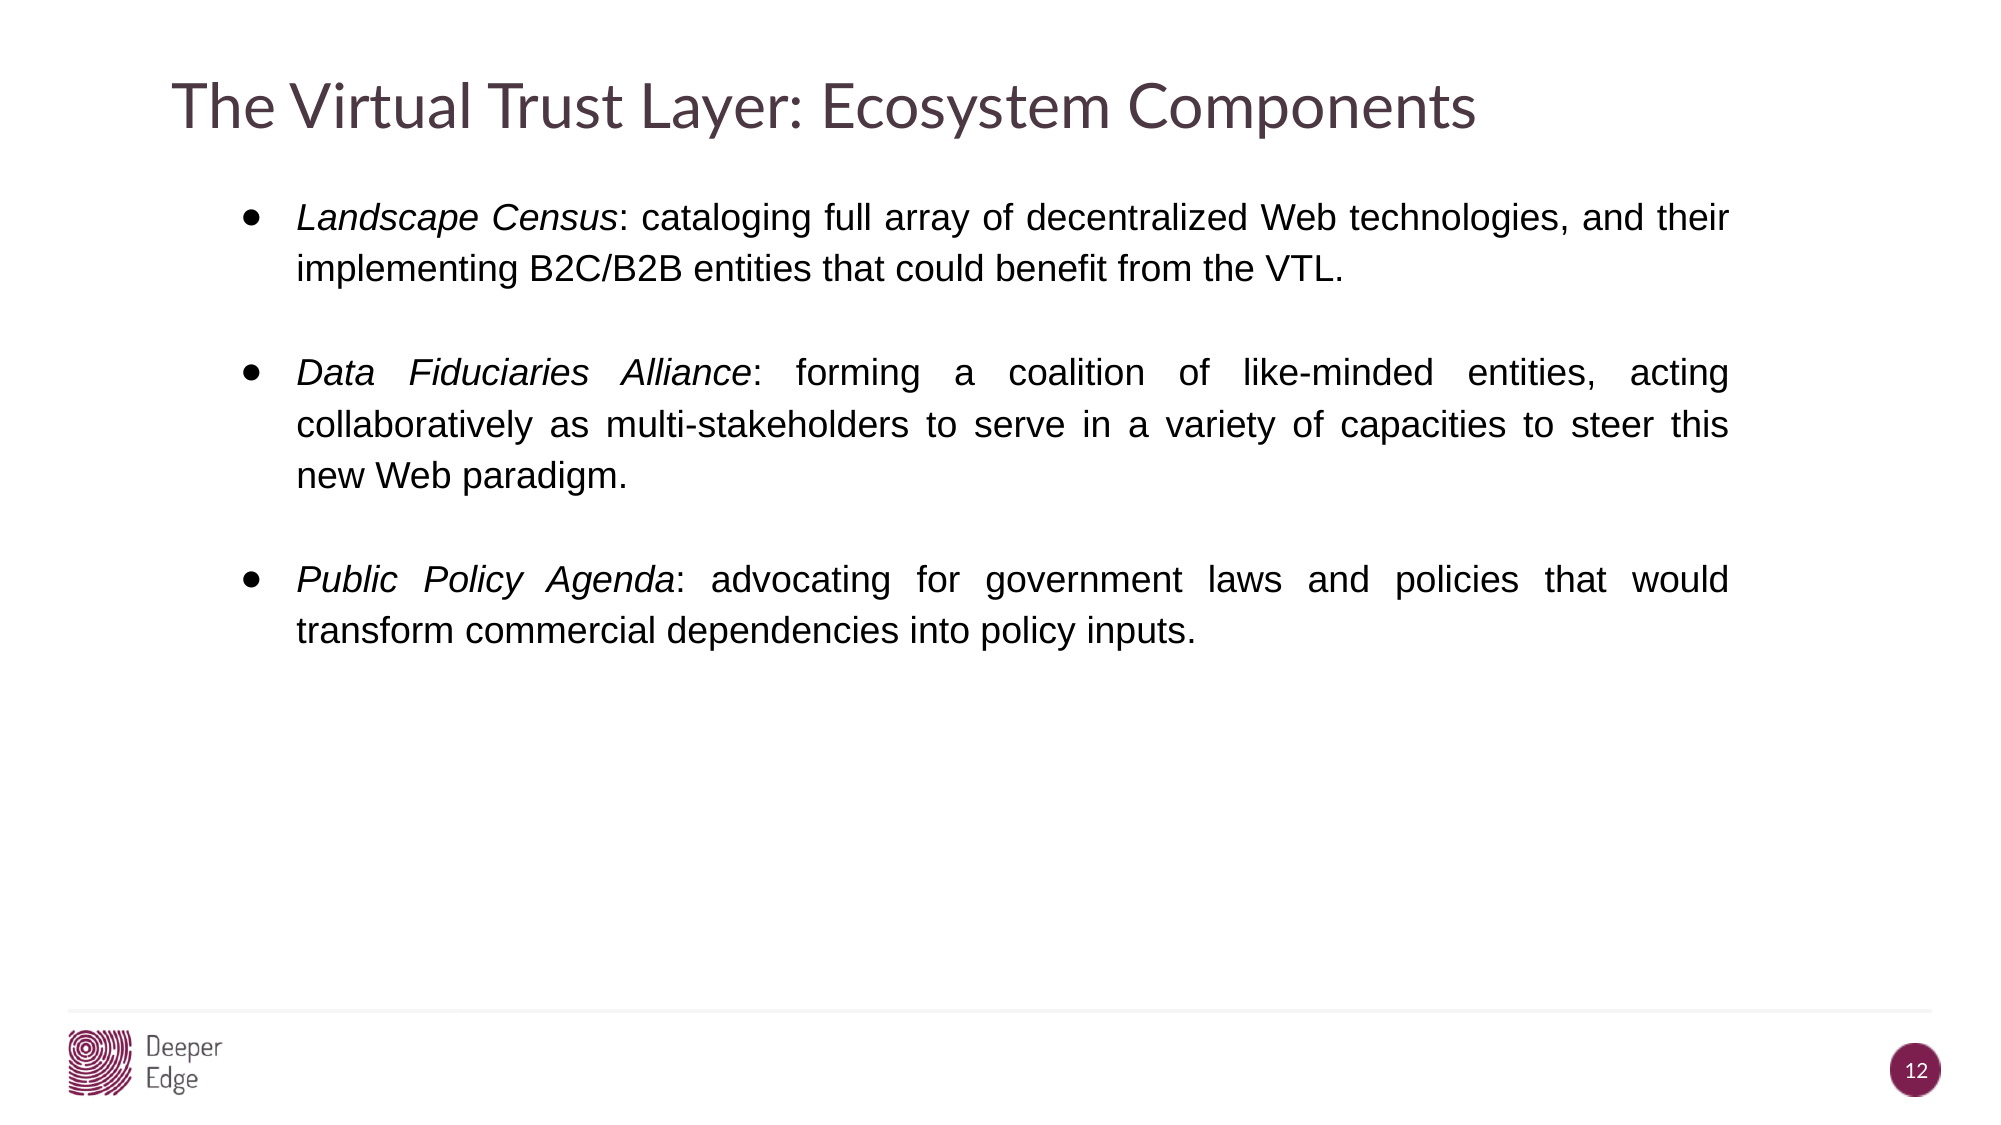

The Virtual Trust Layer: Ecosystem Components
Landscape Census: cataloging full array of decentralized Web technologies, and their implementing B2C/B2B entities that could benefit from the VTL.

Data Fiduciaries Alliance: forming a coalition of like-minded entities, acting collaboratively as multi-stakeholders to serve in a variety of capacities to steer this new Web paradigm.

Public Policy Agenda: advocating for government laws and policies that would transform commercial dependencies into policy inputs.
12